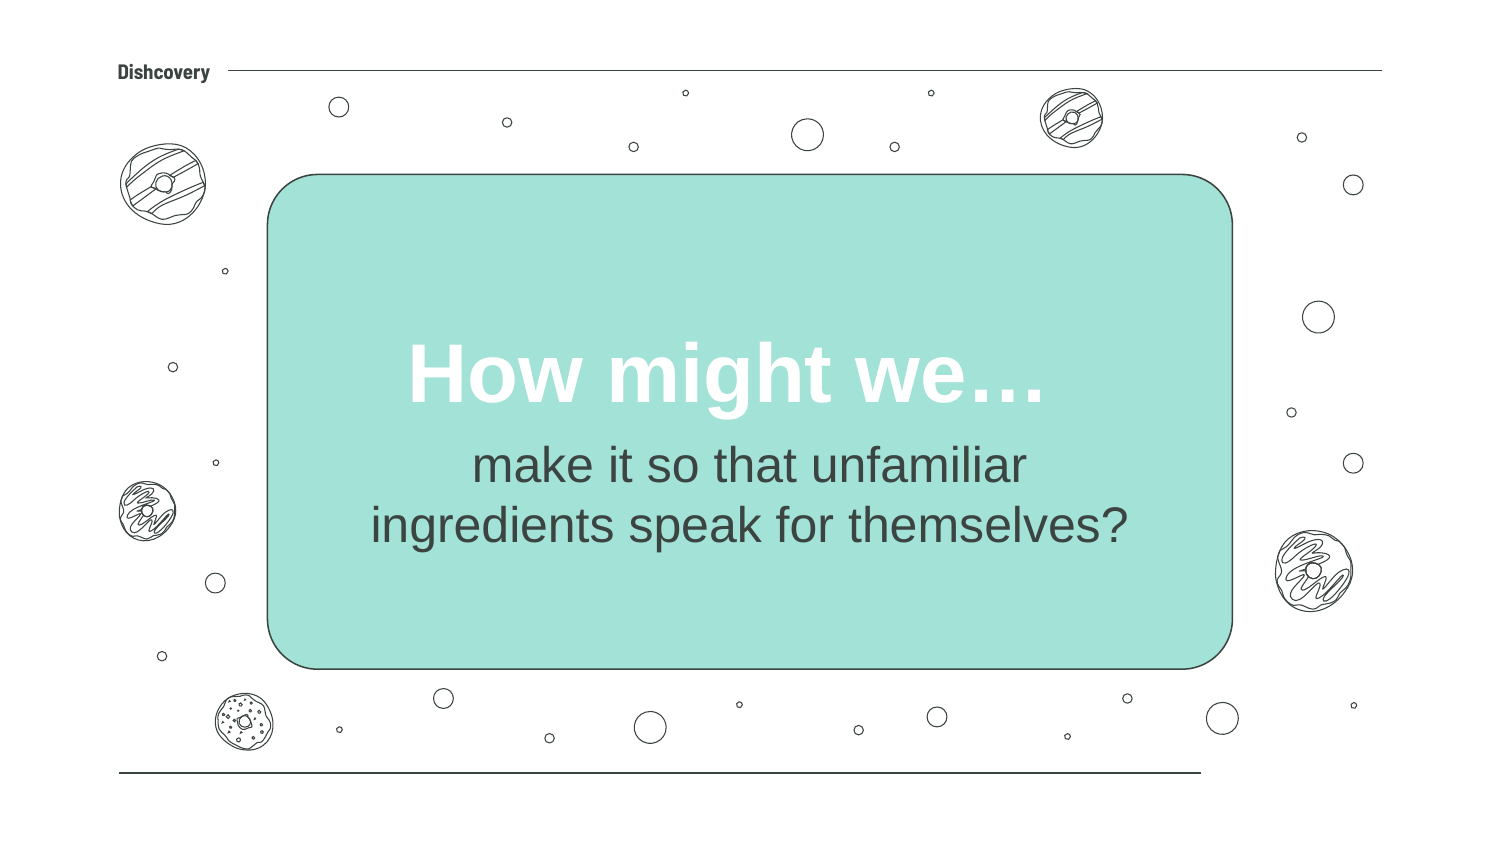

Dishcovery

# How might we…
make it so that unfamiliar ingredients speak for themselves?